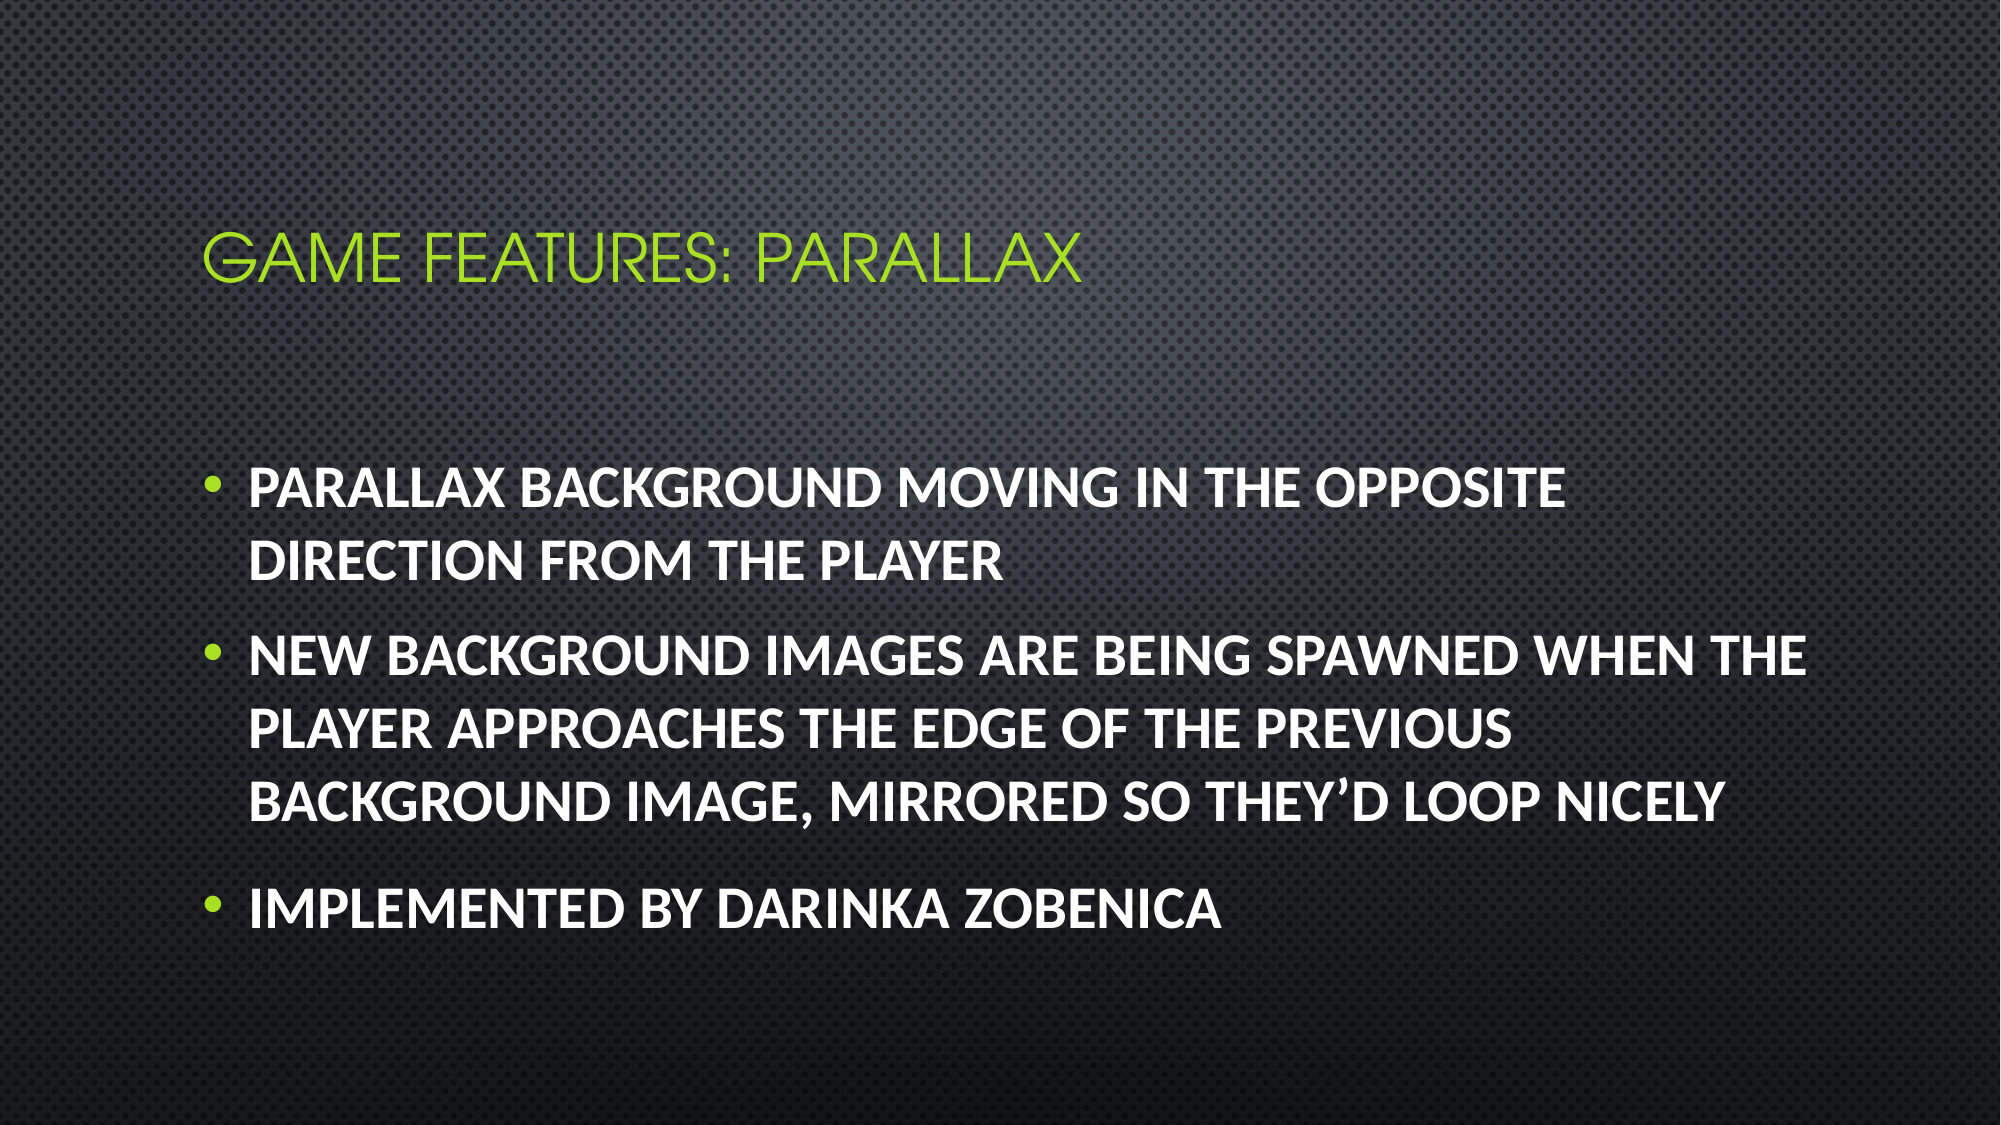

Game features: Parallax
Parallax background moving in the opposite direction from the player
New background images are being spawned when the player approaches the edge of the previous background image, mirrored so they’d loop nicely
Implemented by Darinka Zobenica